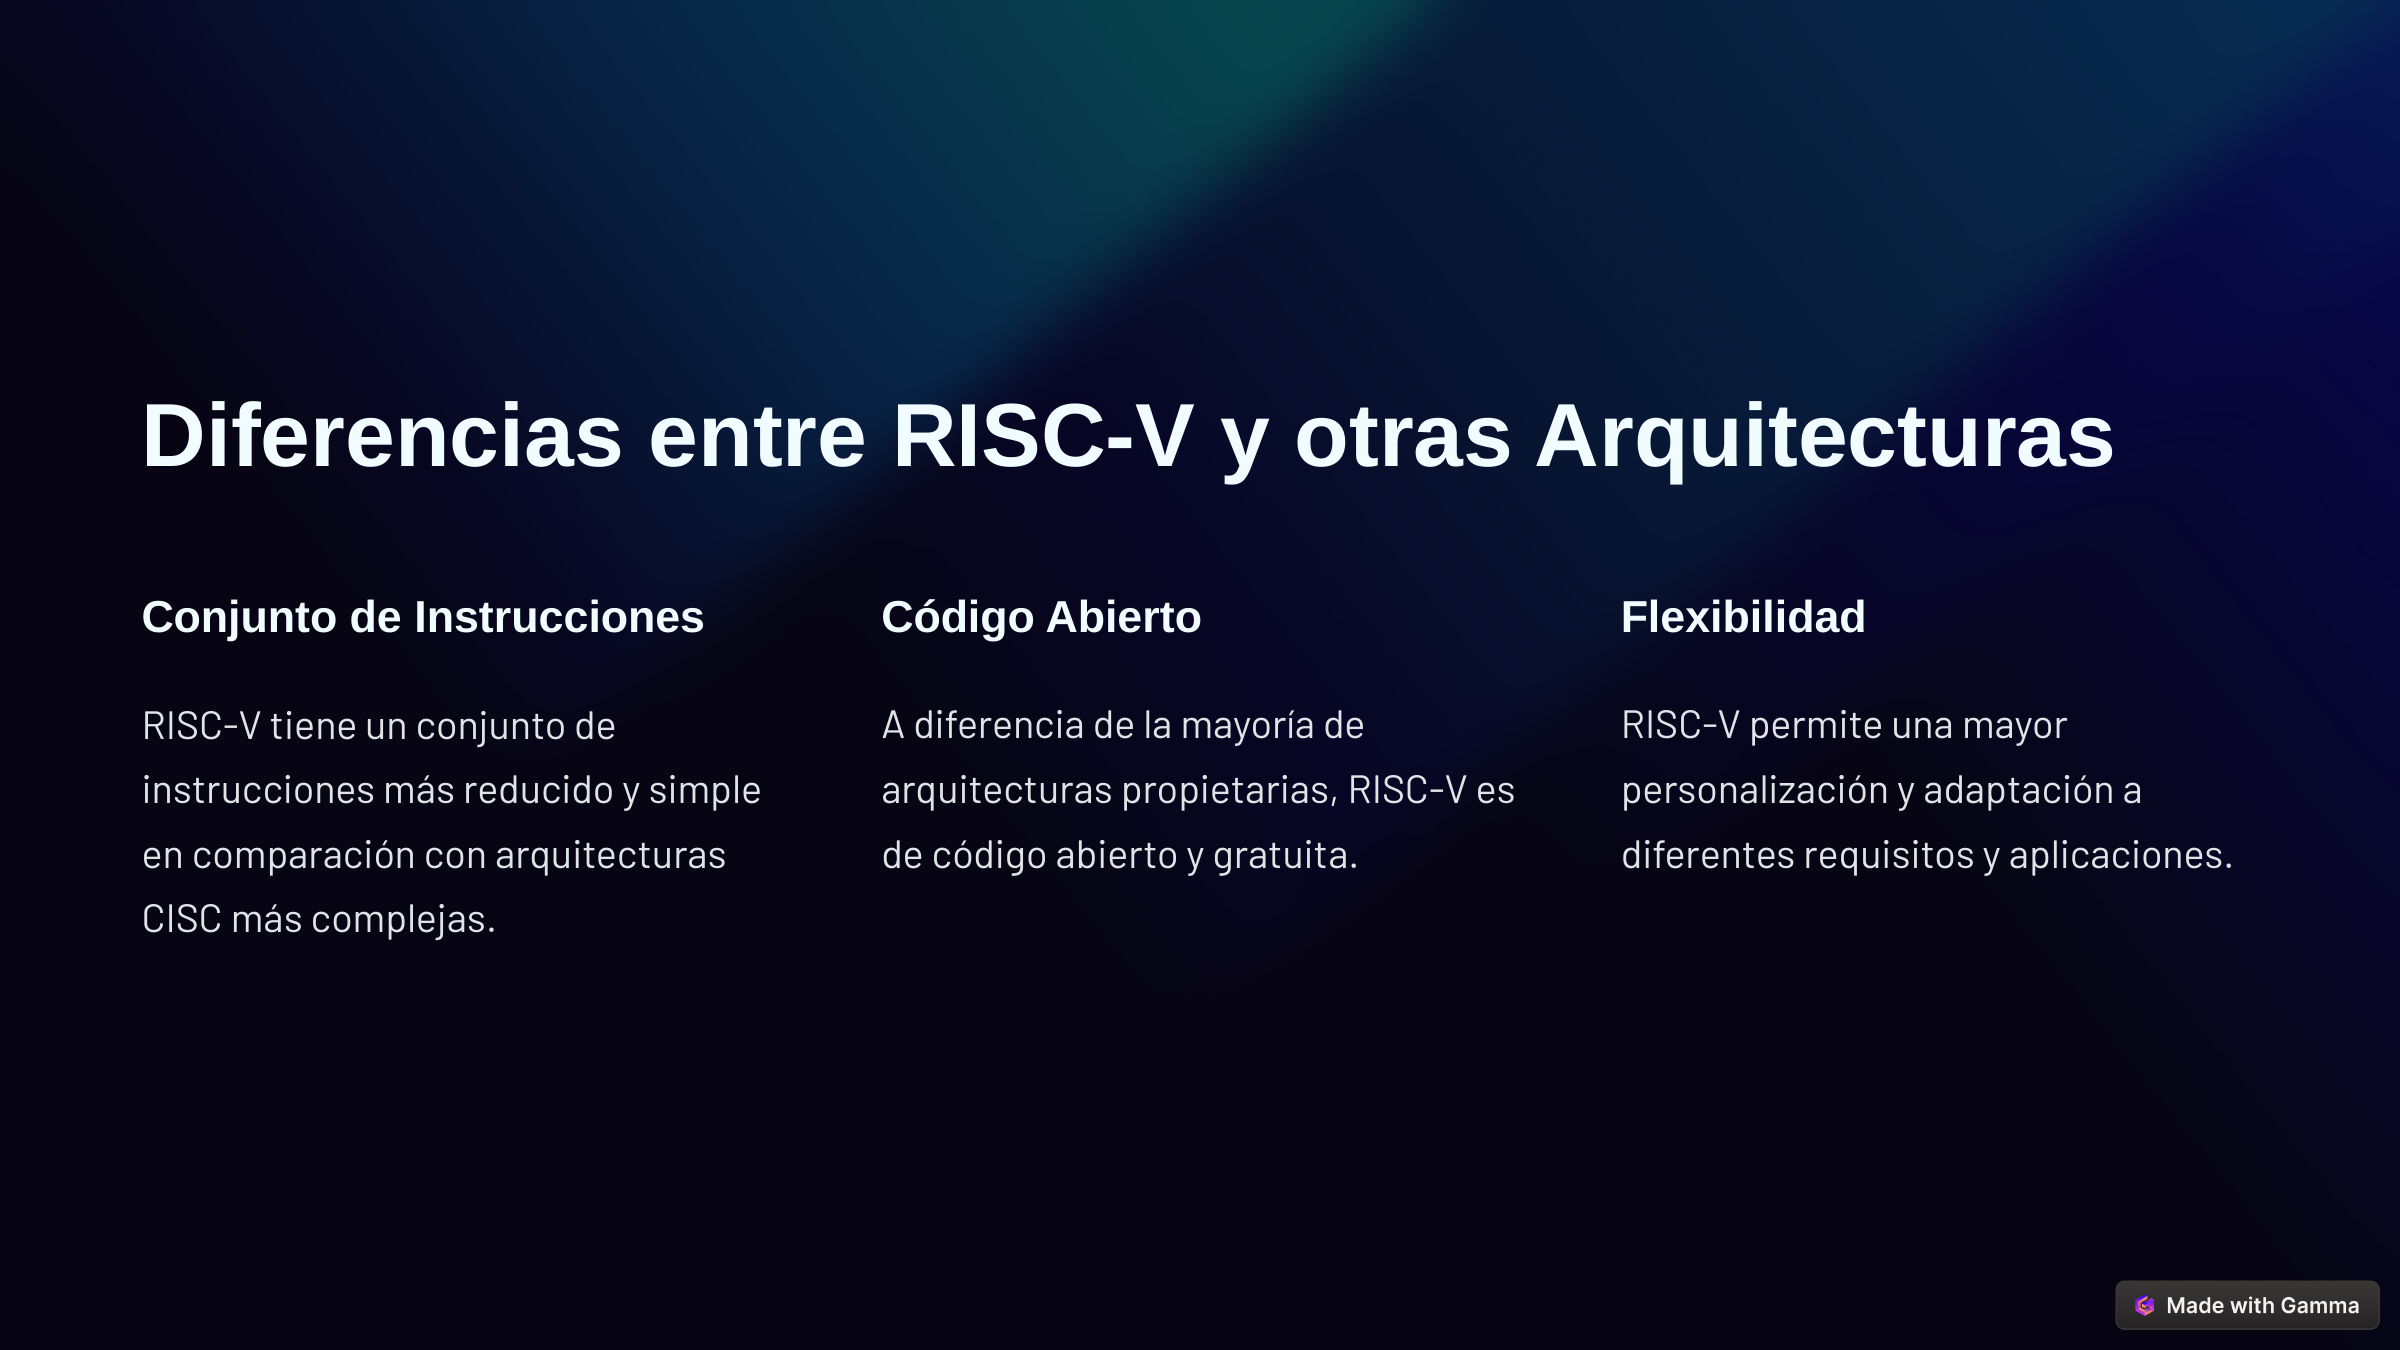

Diferencias entre RISC-V y otras Arquitecturas
Conjunto de Instrucciones
Código Abierto
Flexibilidad
RISC-V tiene un conjunto de instrucciones más reducido y simple en comparación con arquitecturas CISC más complejas.
A diferencia de la mayoría de arquitecturas propietarias, RISC-V es de código abierto y gratuita.
RISC-V permite una mayor personalización y adaptación a diferentes requisitos y aplicaciones.